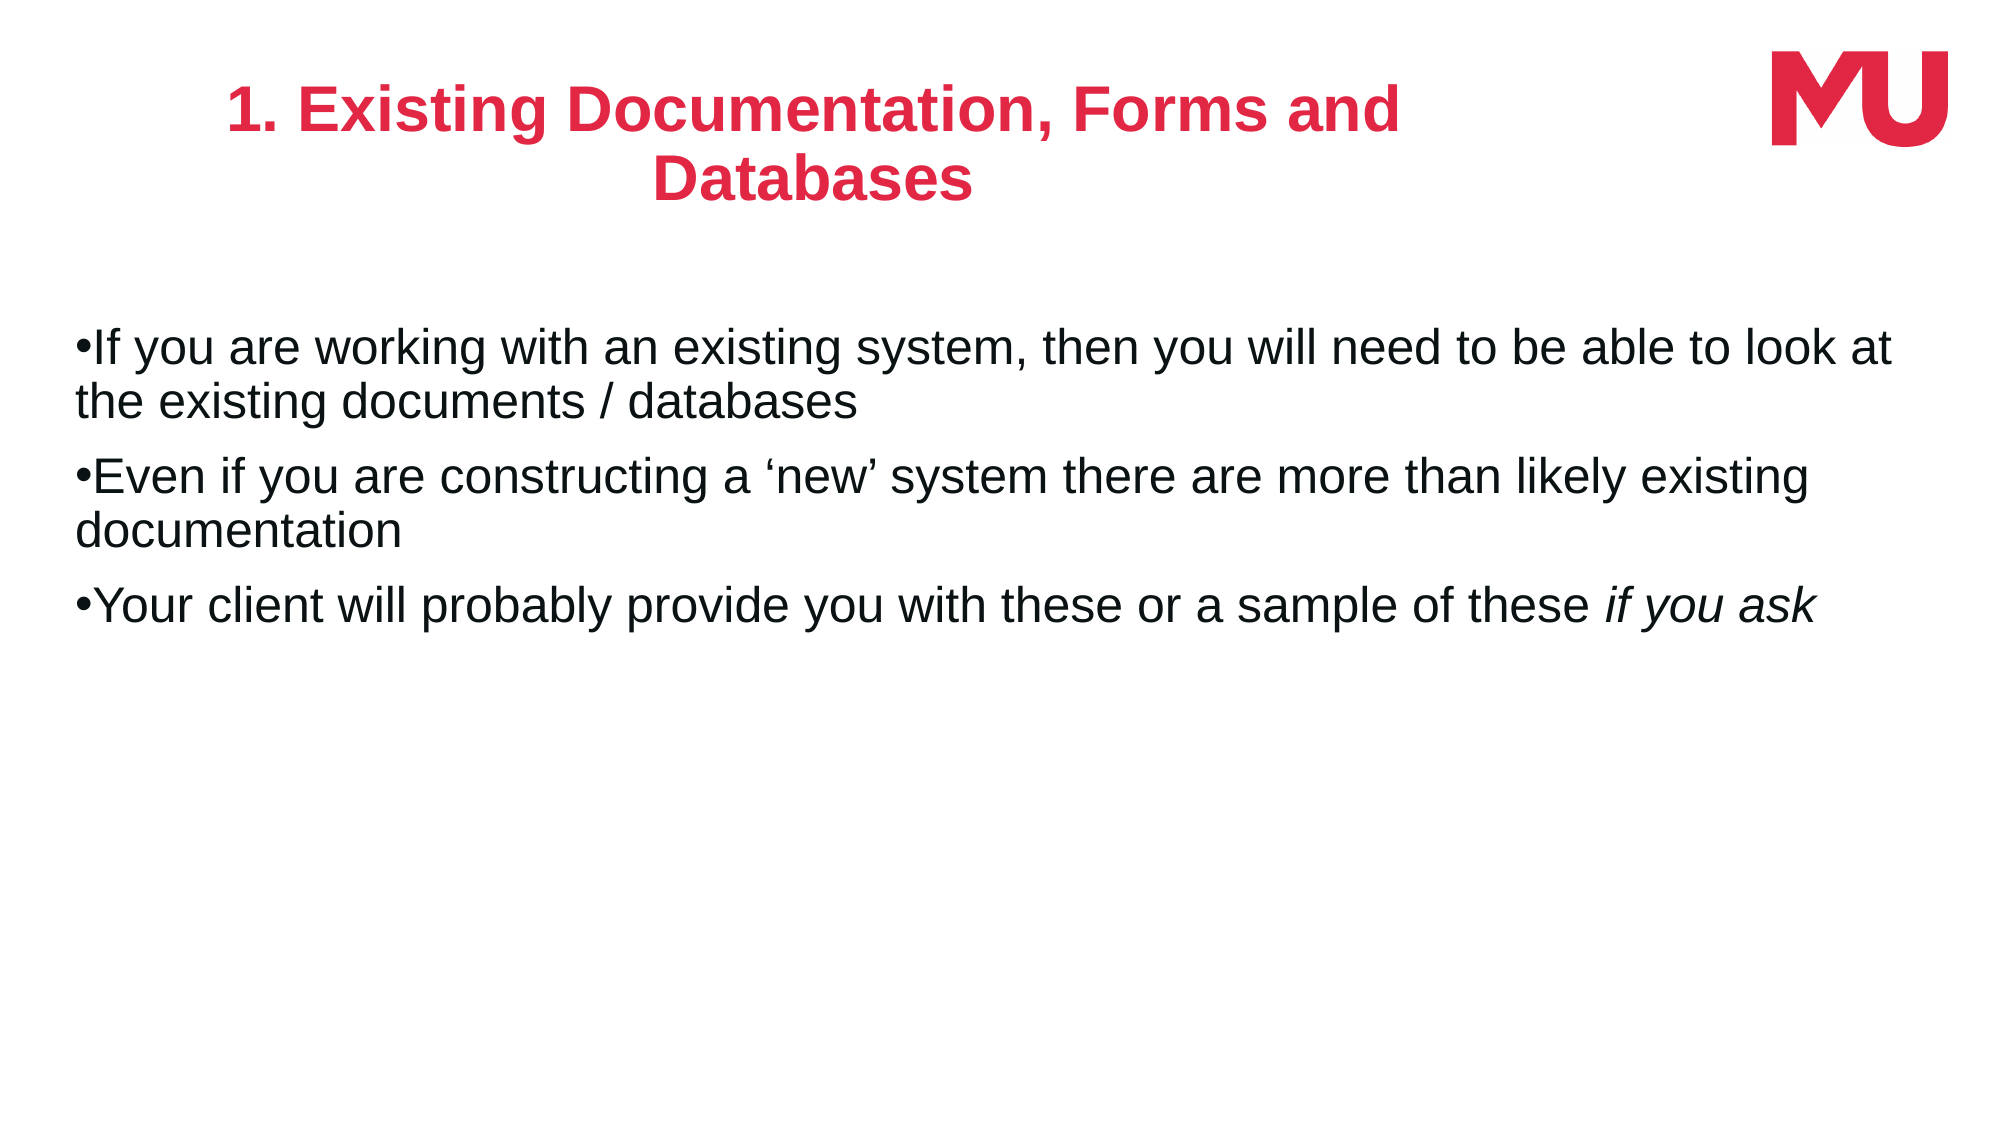

1. Existing Documentation, Forms and Databases
If you are working with an existing system, then you will need to be able to look at the existing documents / databases
Even if you are constructing a ‘new’ system there are more than likely existing documentation
Your client will probably provide you with these or a sample of these if you ask